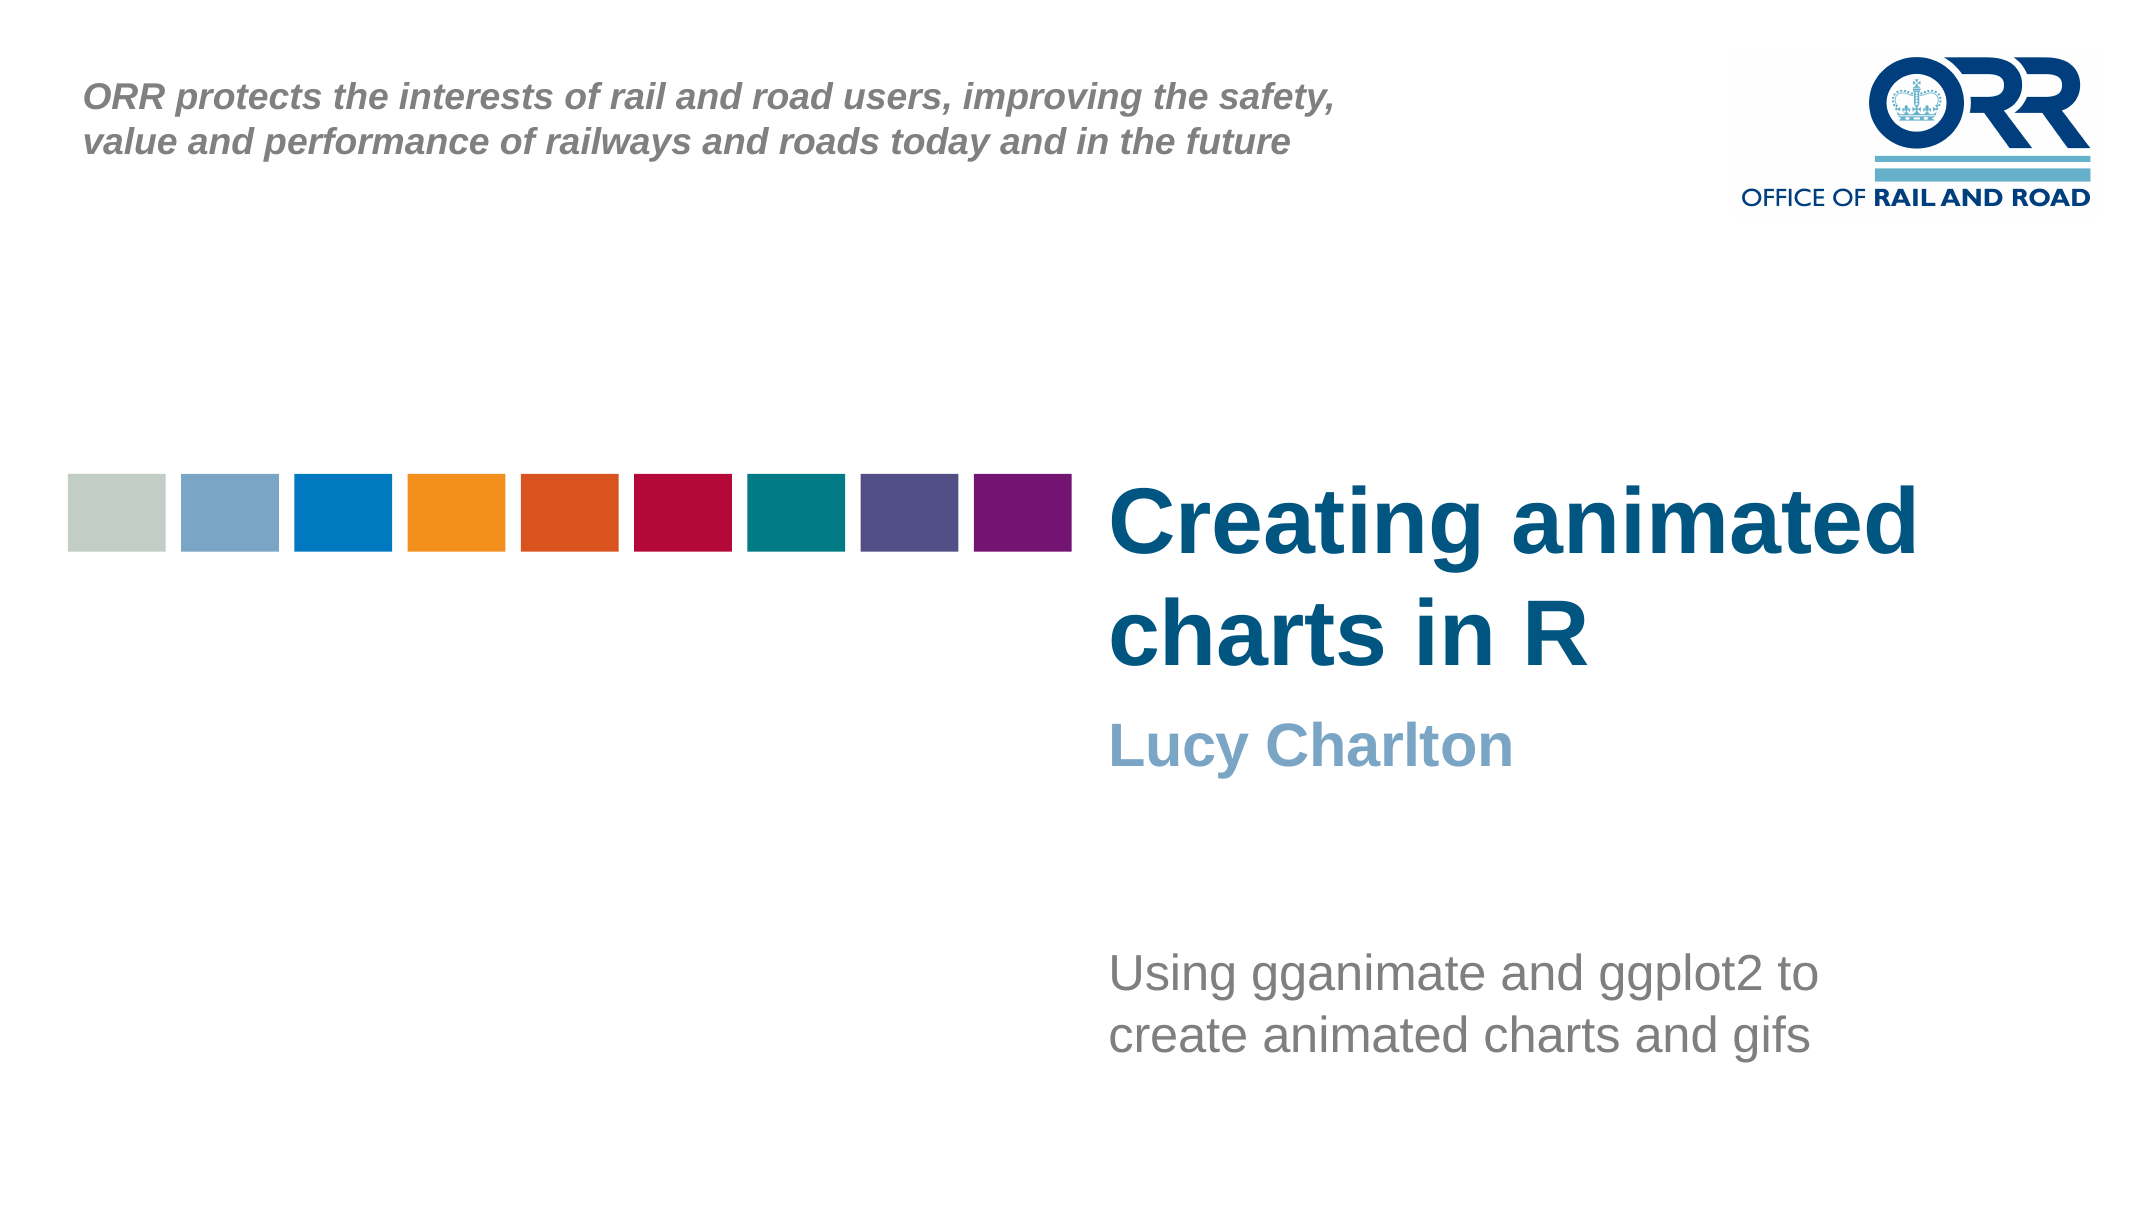

# Creating animated charts in R
Lucy Charlton
Using gganimate and ggplot2 to create animated charts and gifs